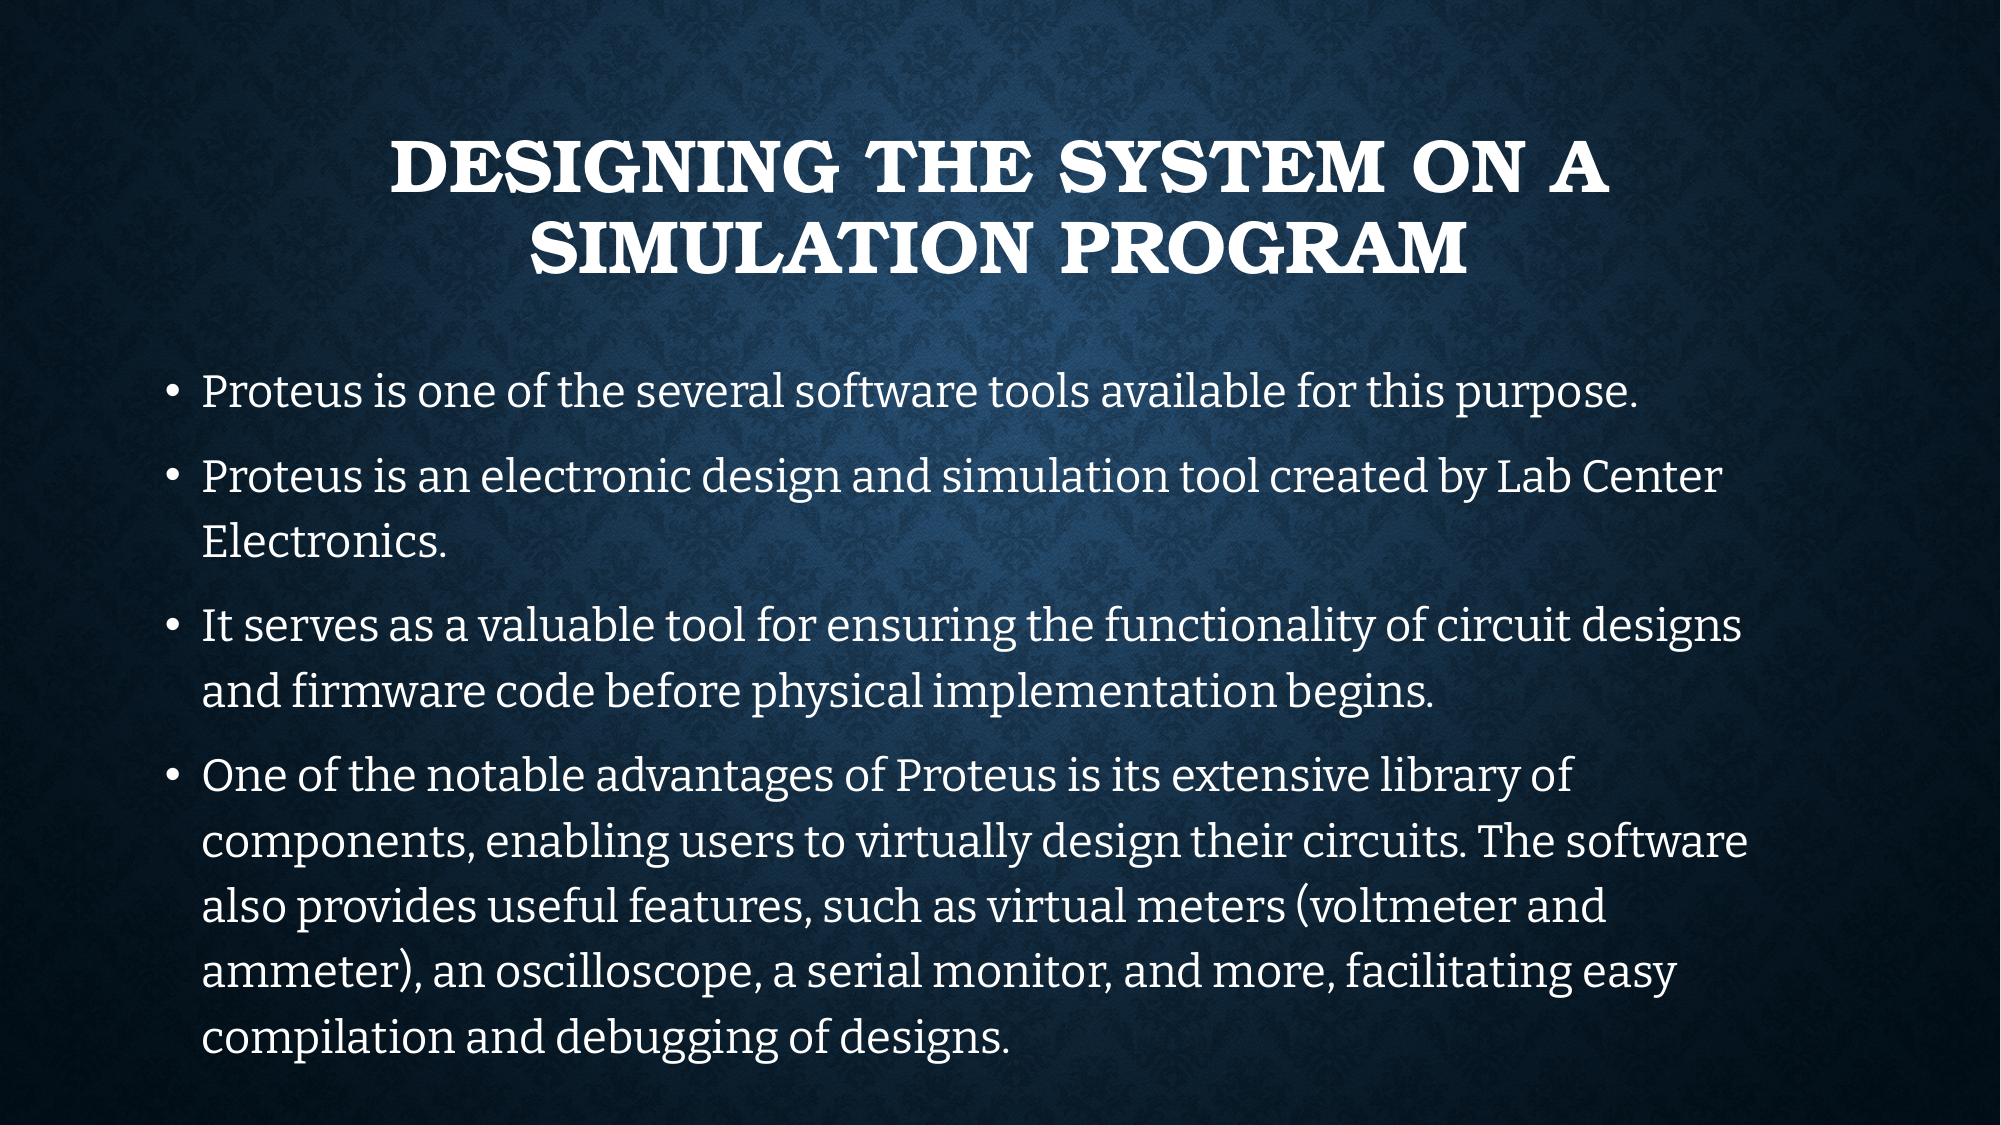

# Designing the System on a Simulation Program
Proteus is one of the several software tools available for this purpose.
Proteus is an electronic design and simulation tool created by Lab Center Electronics.
It serves as a valuable tool for ensuring the functionality of circuit designs and firmware code before physical implementation begins.
One of the notable advantages of Proteus is its extensive library of components, enabling users to virtually design their circuits. The software also provides useful features, such as virtual meters (voltmeter and ammeter), an oscilloscope, a serial monitor, and more, facilitating easy compilation and debugging of designs.